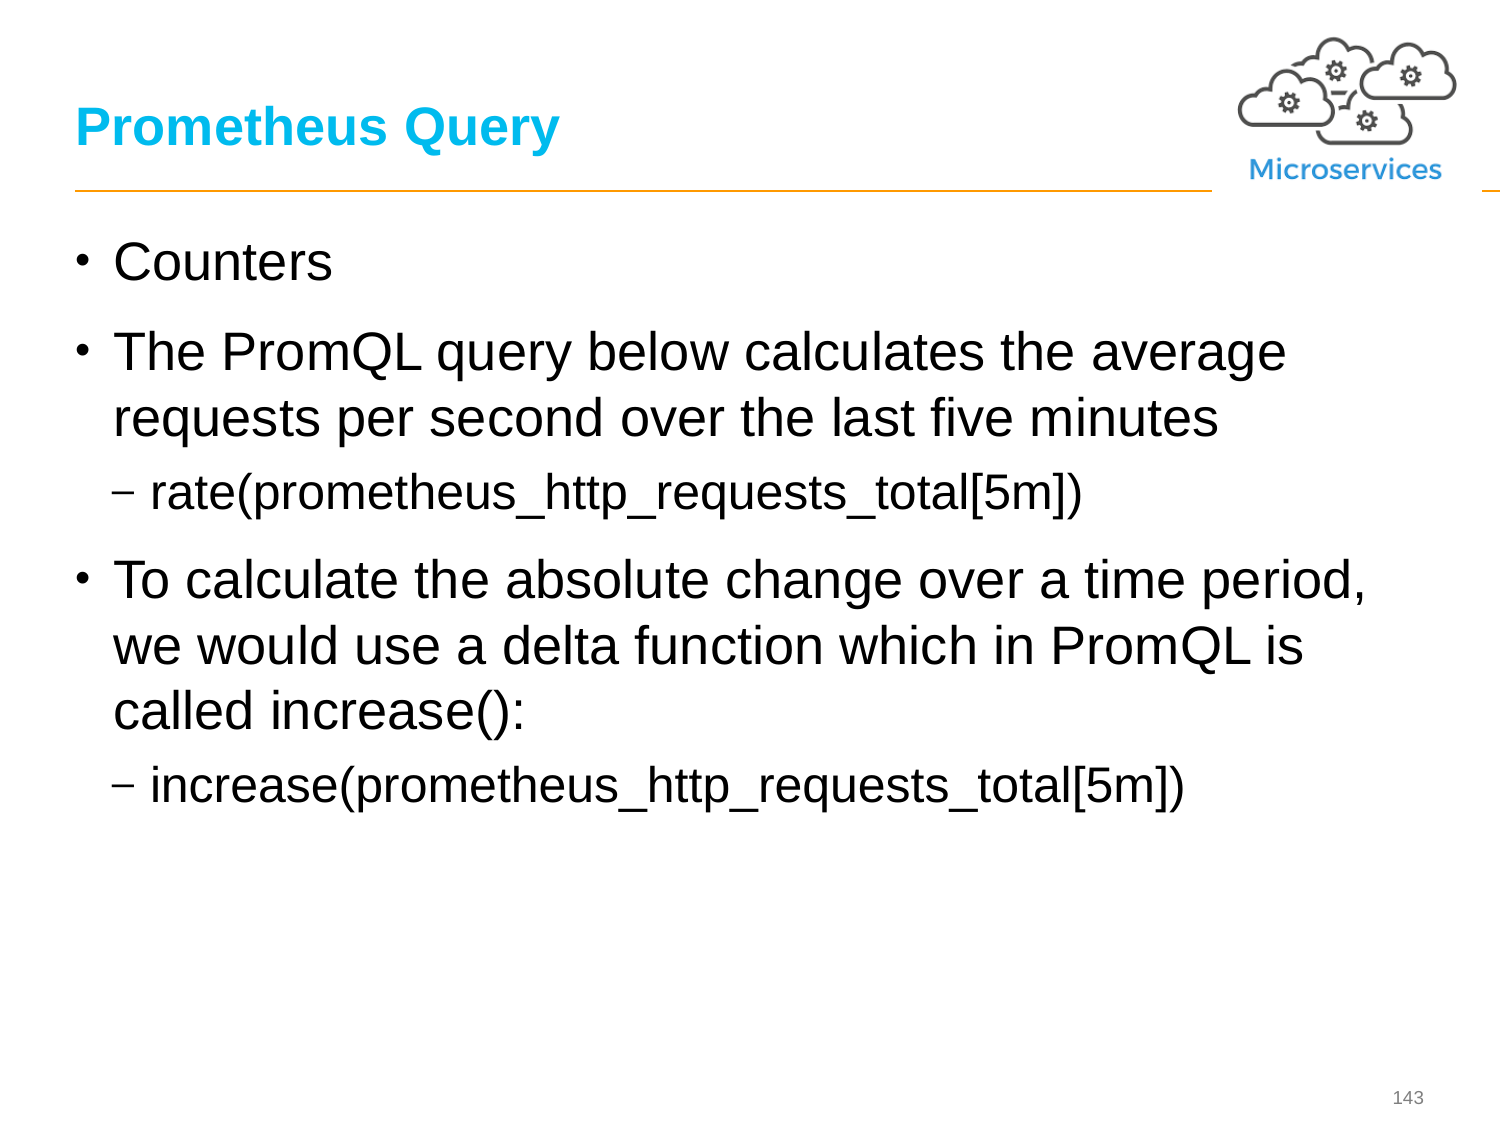

# Prometheus Query
Counters
The PromQL query below calculates the average requests per second over the last five minutes
rate(prometheus_http_requests_total[5m])
To calculate the absolute change over a time period, we would use a delta function which in PromQL is called increase():
increase(prometheus_http_requests_total[5m])